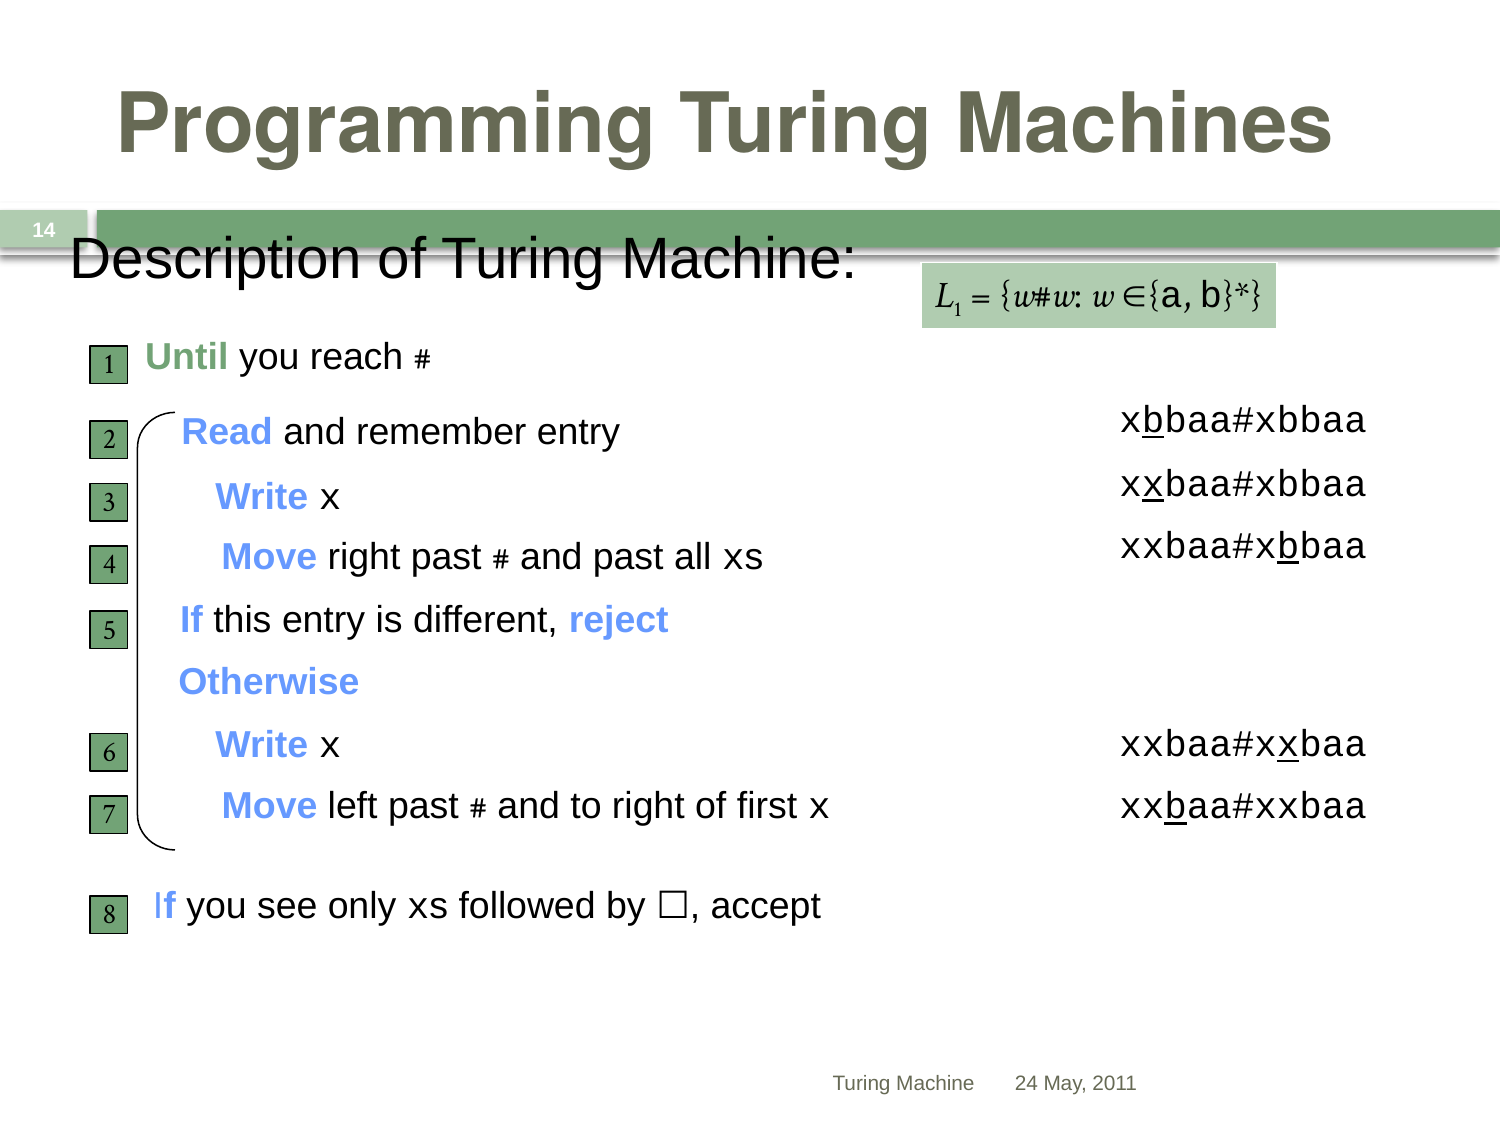

# Programming Turing Machines
14
Description of Turing Machine:
L1 = {w#w: w ∈{a, b}*}
Until you reach #
1

xbbaa#xbbaa
Read and remember entry
2

xxbaa#xbbaa
Write x
3

xxbaa#xbbaa
Move right past # and past all xs
4

If this entry is different, reject
5

Otherwise
xxbaa#xxbaa
Write x
6

Move left past # and to right of first x
xxbaa#xxbaa
7

If you see only xs followed by ☐, accept
8

Turing Machine
24 May, 2011